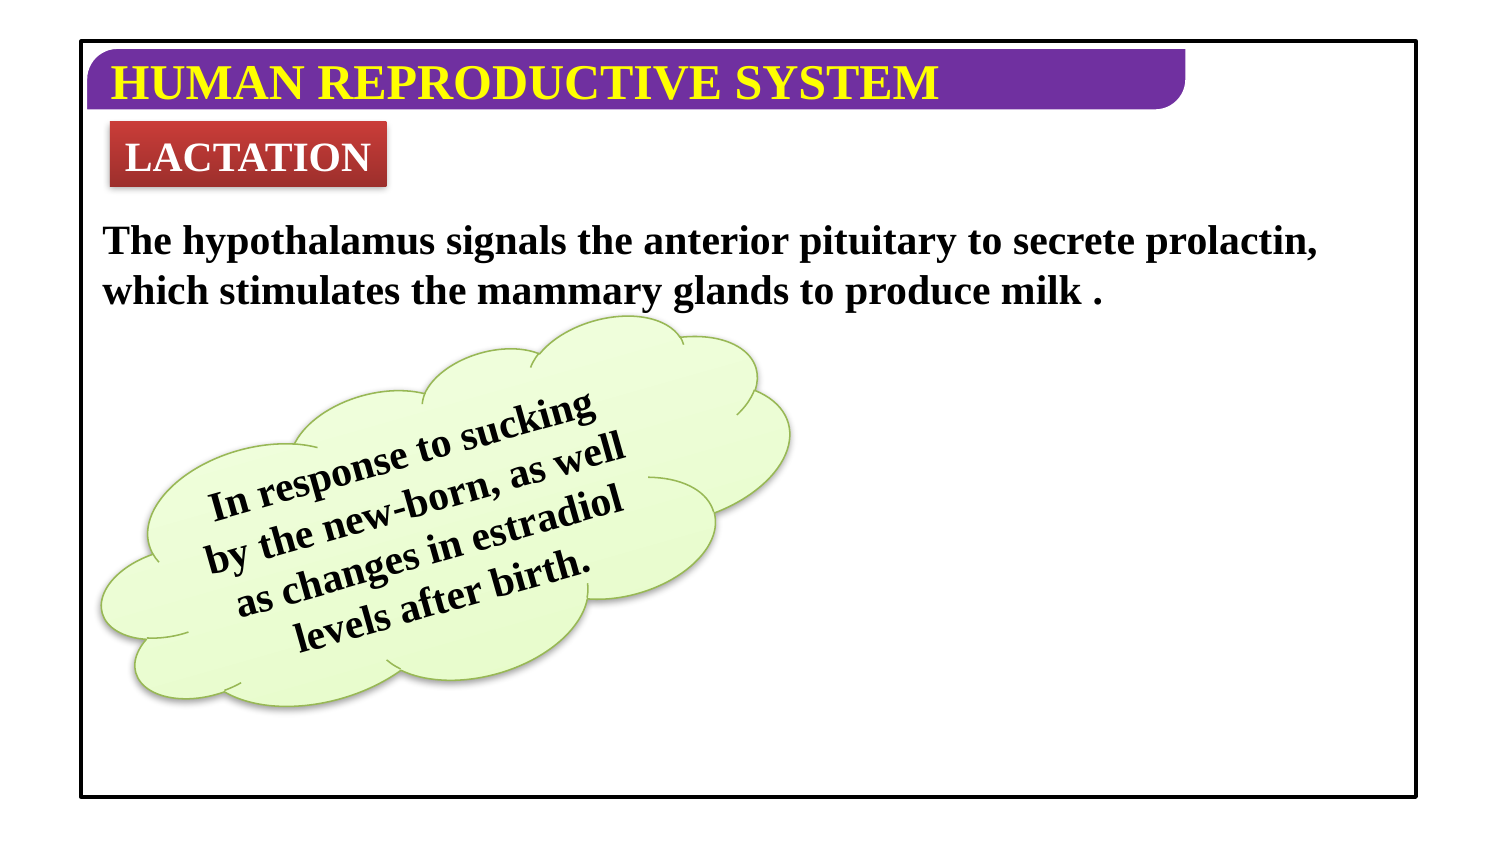

LACTATION
The hypothalamus signals the anterior pituitary to secrete prolactin, which stimulates the mammary glands to produce milk .
In response to sucking by the new-born, as well as changes in estradiol levels after birth.